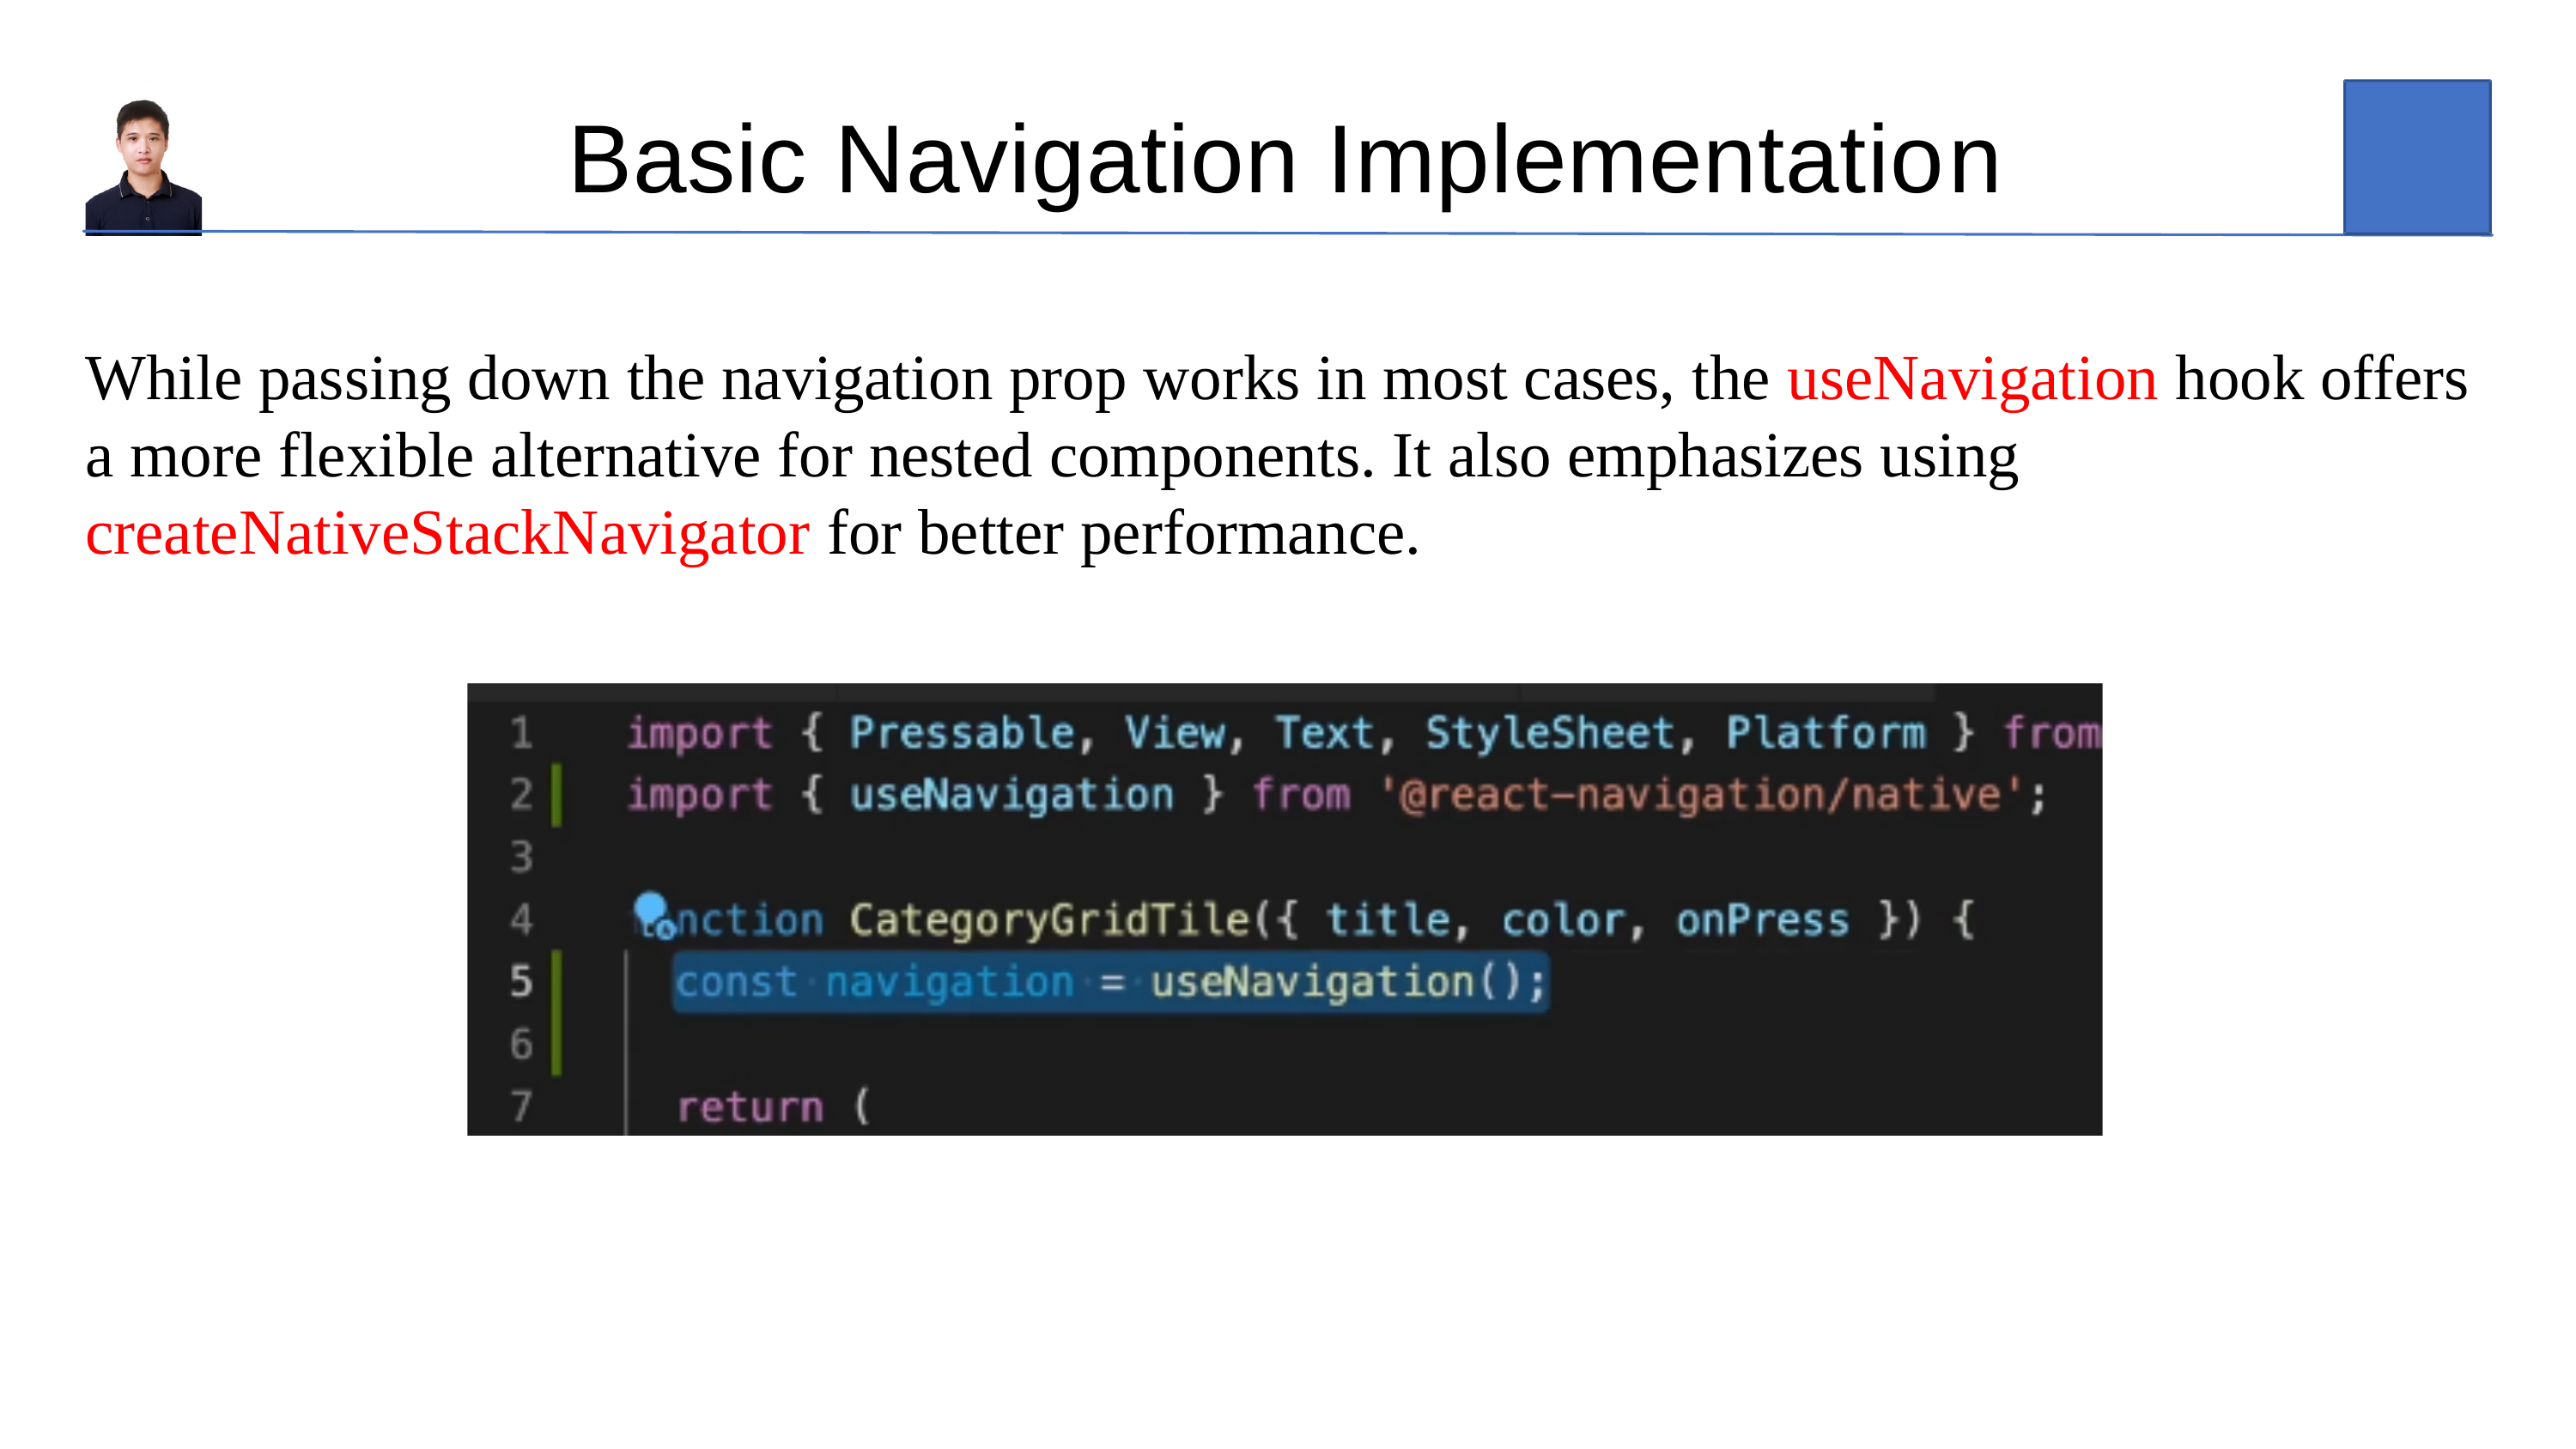

Basic Navigation Implementatio﻿n

While passing down the navigation prop works in most cases, the useNavigation hook offers a more flexible alternative for nested components. It also emphasizes using createNativeStackNavigator for better performance.